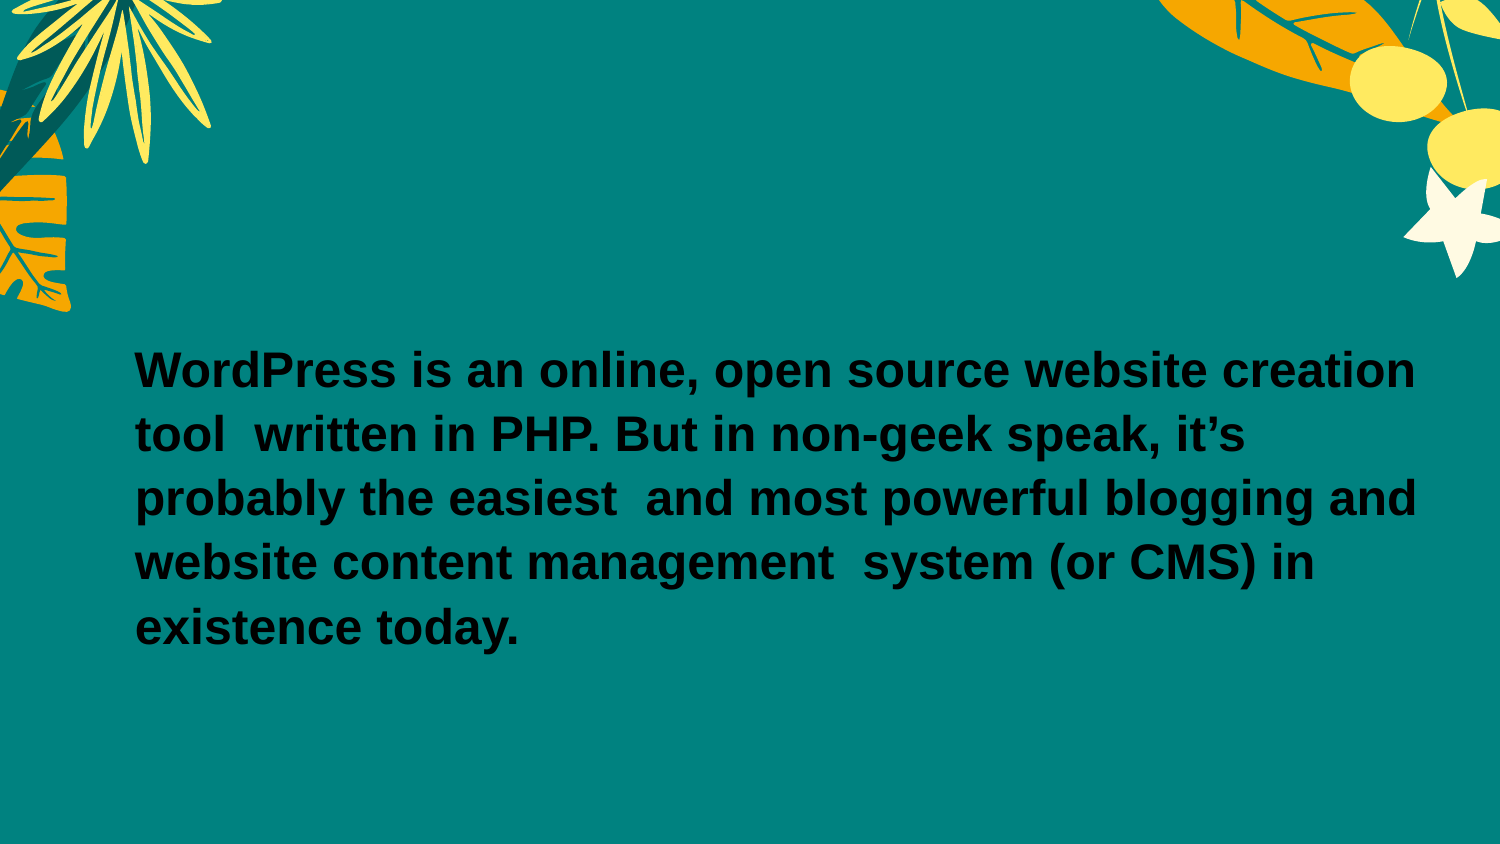

WordPress is an online, open source website creation tool  written in PHP. But in non-geek speak, it’s probably the easiest  and most powerful blogging and website content management  system (or CMS) in existence today.